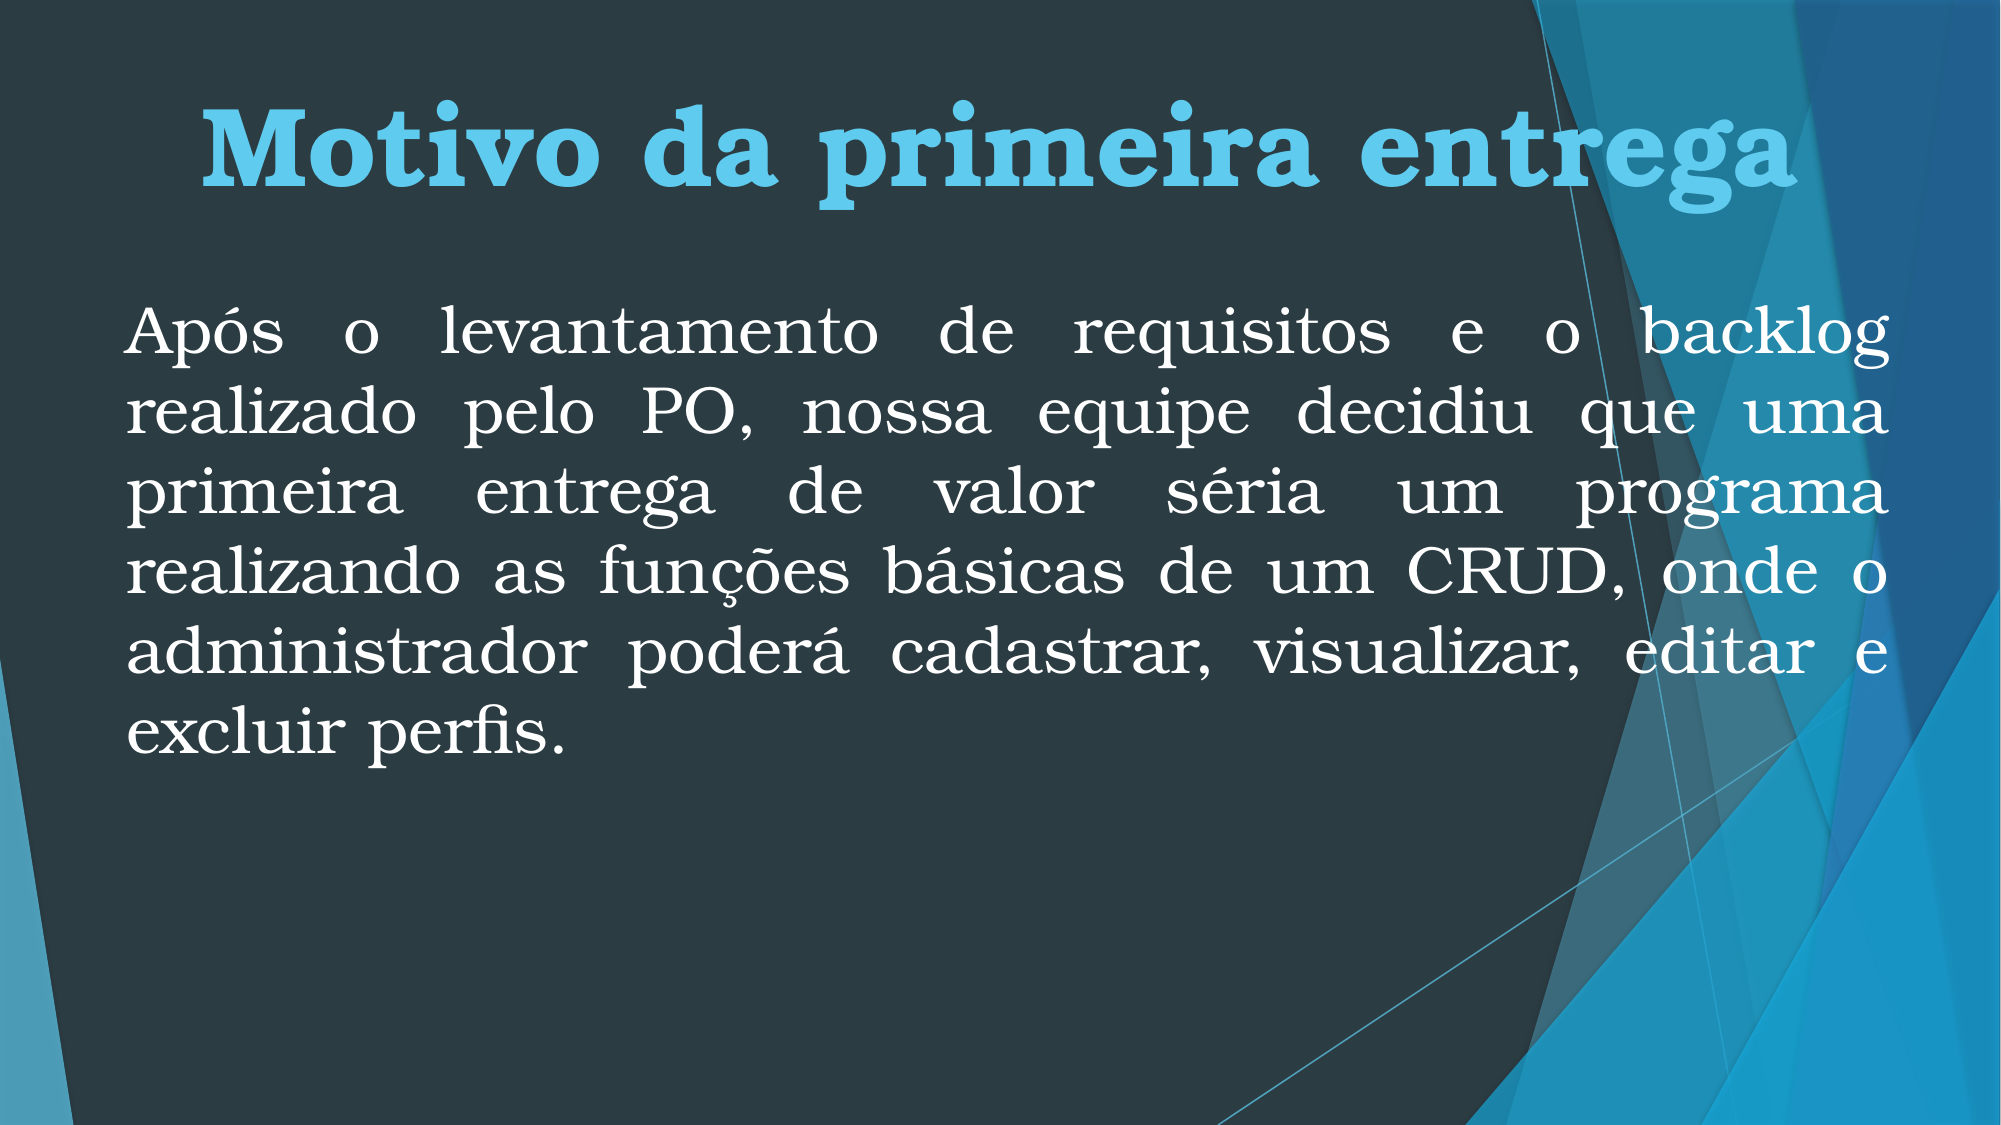

# Motivo da primeira entrega
Após o levantamento de requisitos e o backlog realizado pelo PO, nossa equipe decidiu que uma primeira entrega de valor séria um programa realizando as funções básicas de um CRUD, onde o administrador poderá cadastrar, visualizar, editar e excluir perfis.